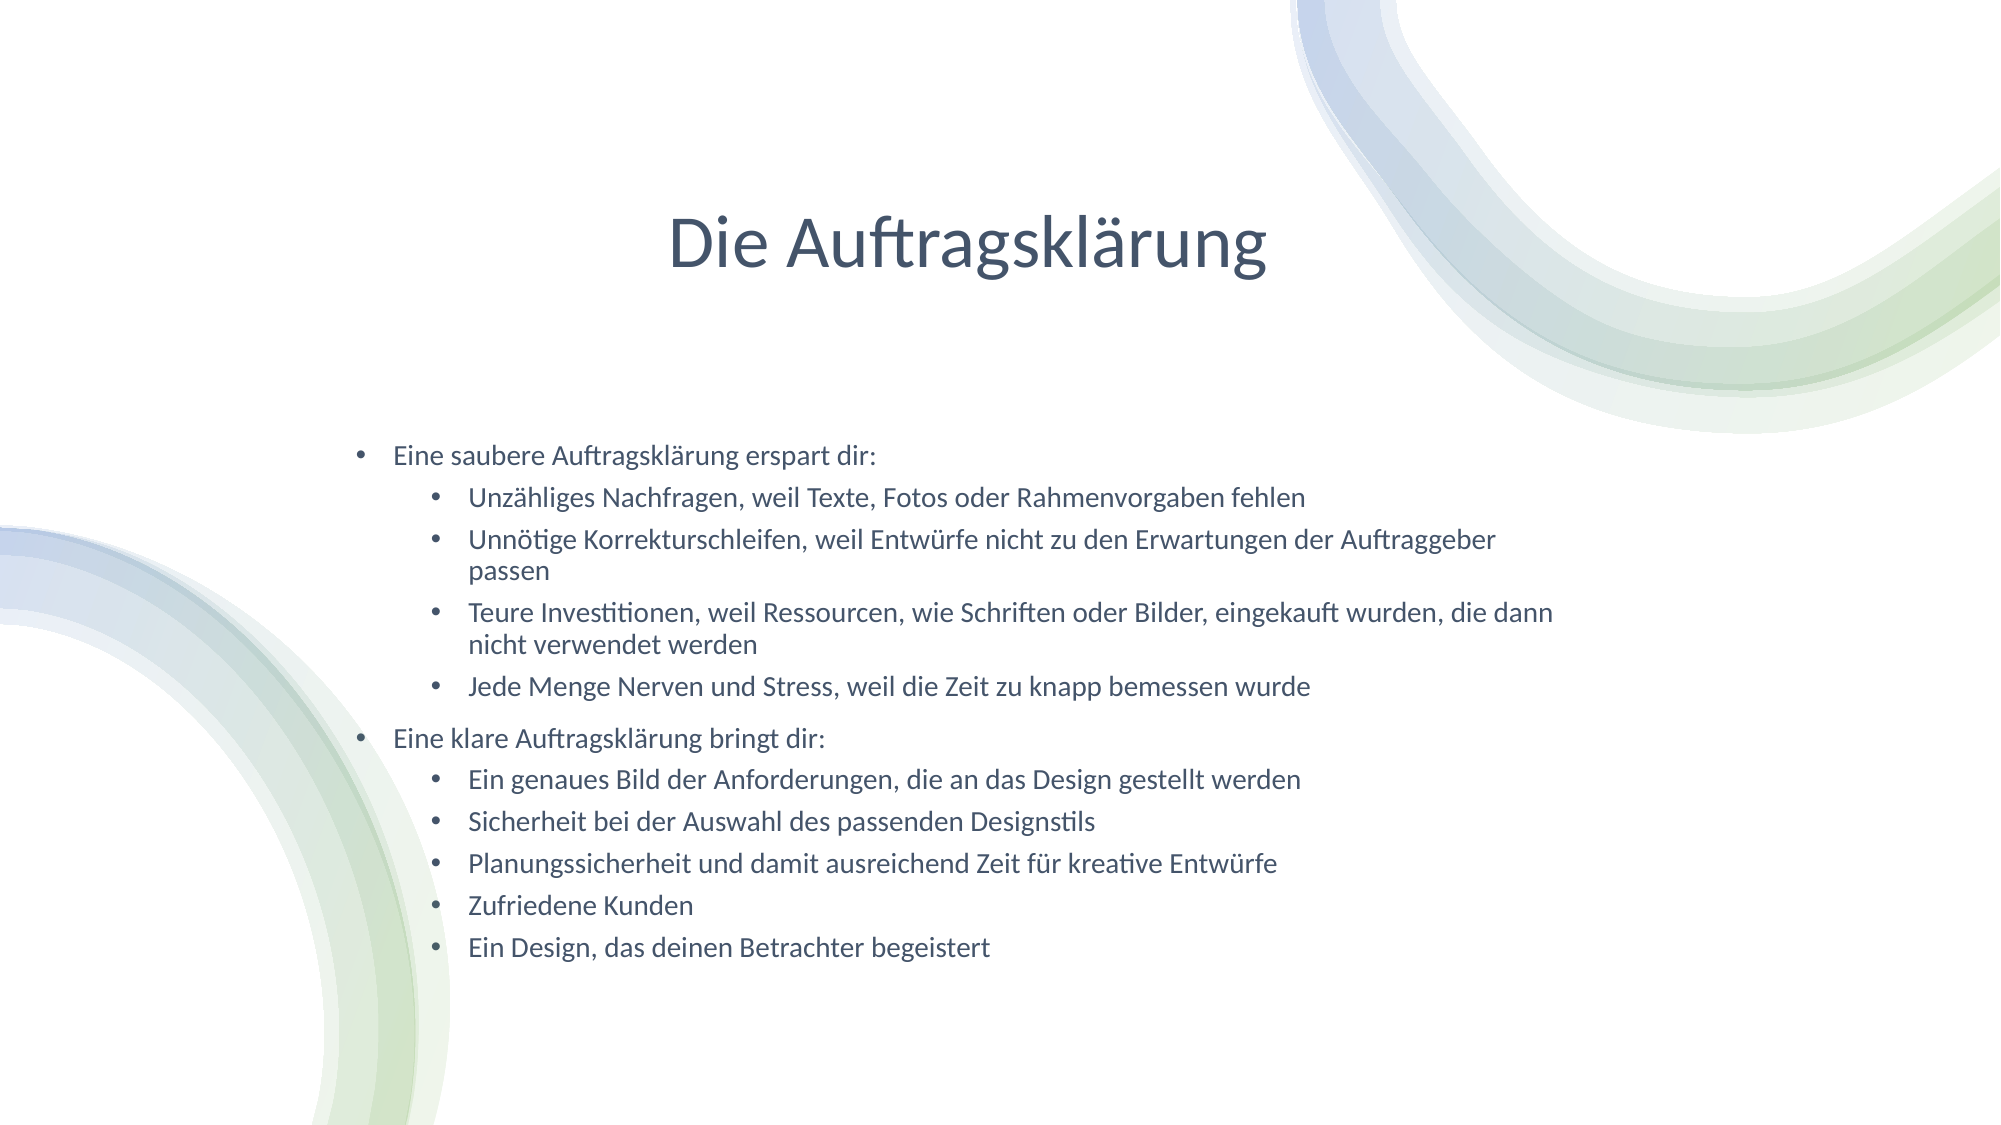

# Die Auftragsklärung
Eine saubere Auftragsklärung erspart dir:
Unzähliges Nachfragen, weil Texte, Fotos oder Rahmenvorgaben fehlen
Unnötige Korrekturschleifen, weil Entwürfe nicht zu den Erwartungen der Auftraggeber passen
Teure Investitionen, weil Ressourcen, wie Schriften oder Bilder, eingekauft wurden, die dann nicht verwendet werden
Jede Menge Nerven und Stress, weil die Zeit zu knapp bemessen wurde
Eine klare Auftragsklärung bringt dir:
Ein genaues Bild der Anforderungen, die an das Design gestellt werden
Sicherheit bei der Auswahl des passenden Designstils
Planungssicherheit und damit ausreichend Zeit für kreative Entwürfe
Zufriedene Kunden
Ein Design, das deinen Betrachter begeistert